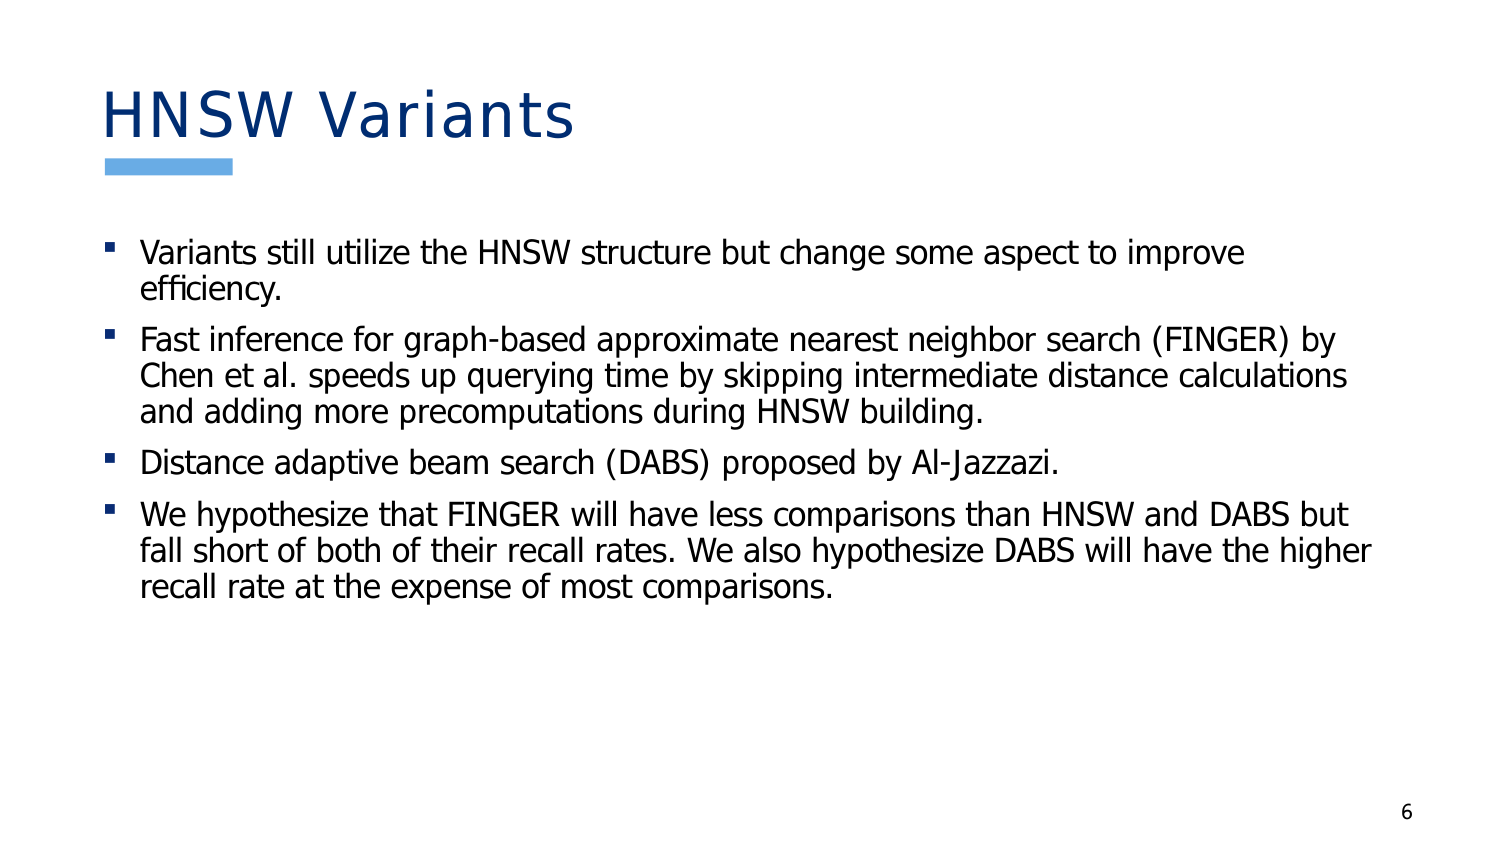

# HNSW Variants
Variants still utilize the HNSW structure but change some aspect to improve efficiency.
Fast inference for graph-based approximate nearest neighbor search (FINGER) by Chen et al. speeds up querying time by skipping intermediate distance calculations and adding more precomputations during HNSW building.
Distance adaptive beam search (DABS) proposed by Al-Jazzazi.
We hypothesize that FINGER will have less comparisons than HNSW and DABS but fall short of both of their recall rates. We also hypothesize DABS will have the higher recall rate at the expense of most comparisons.